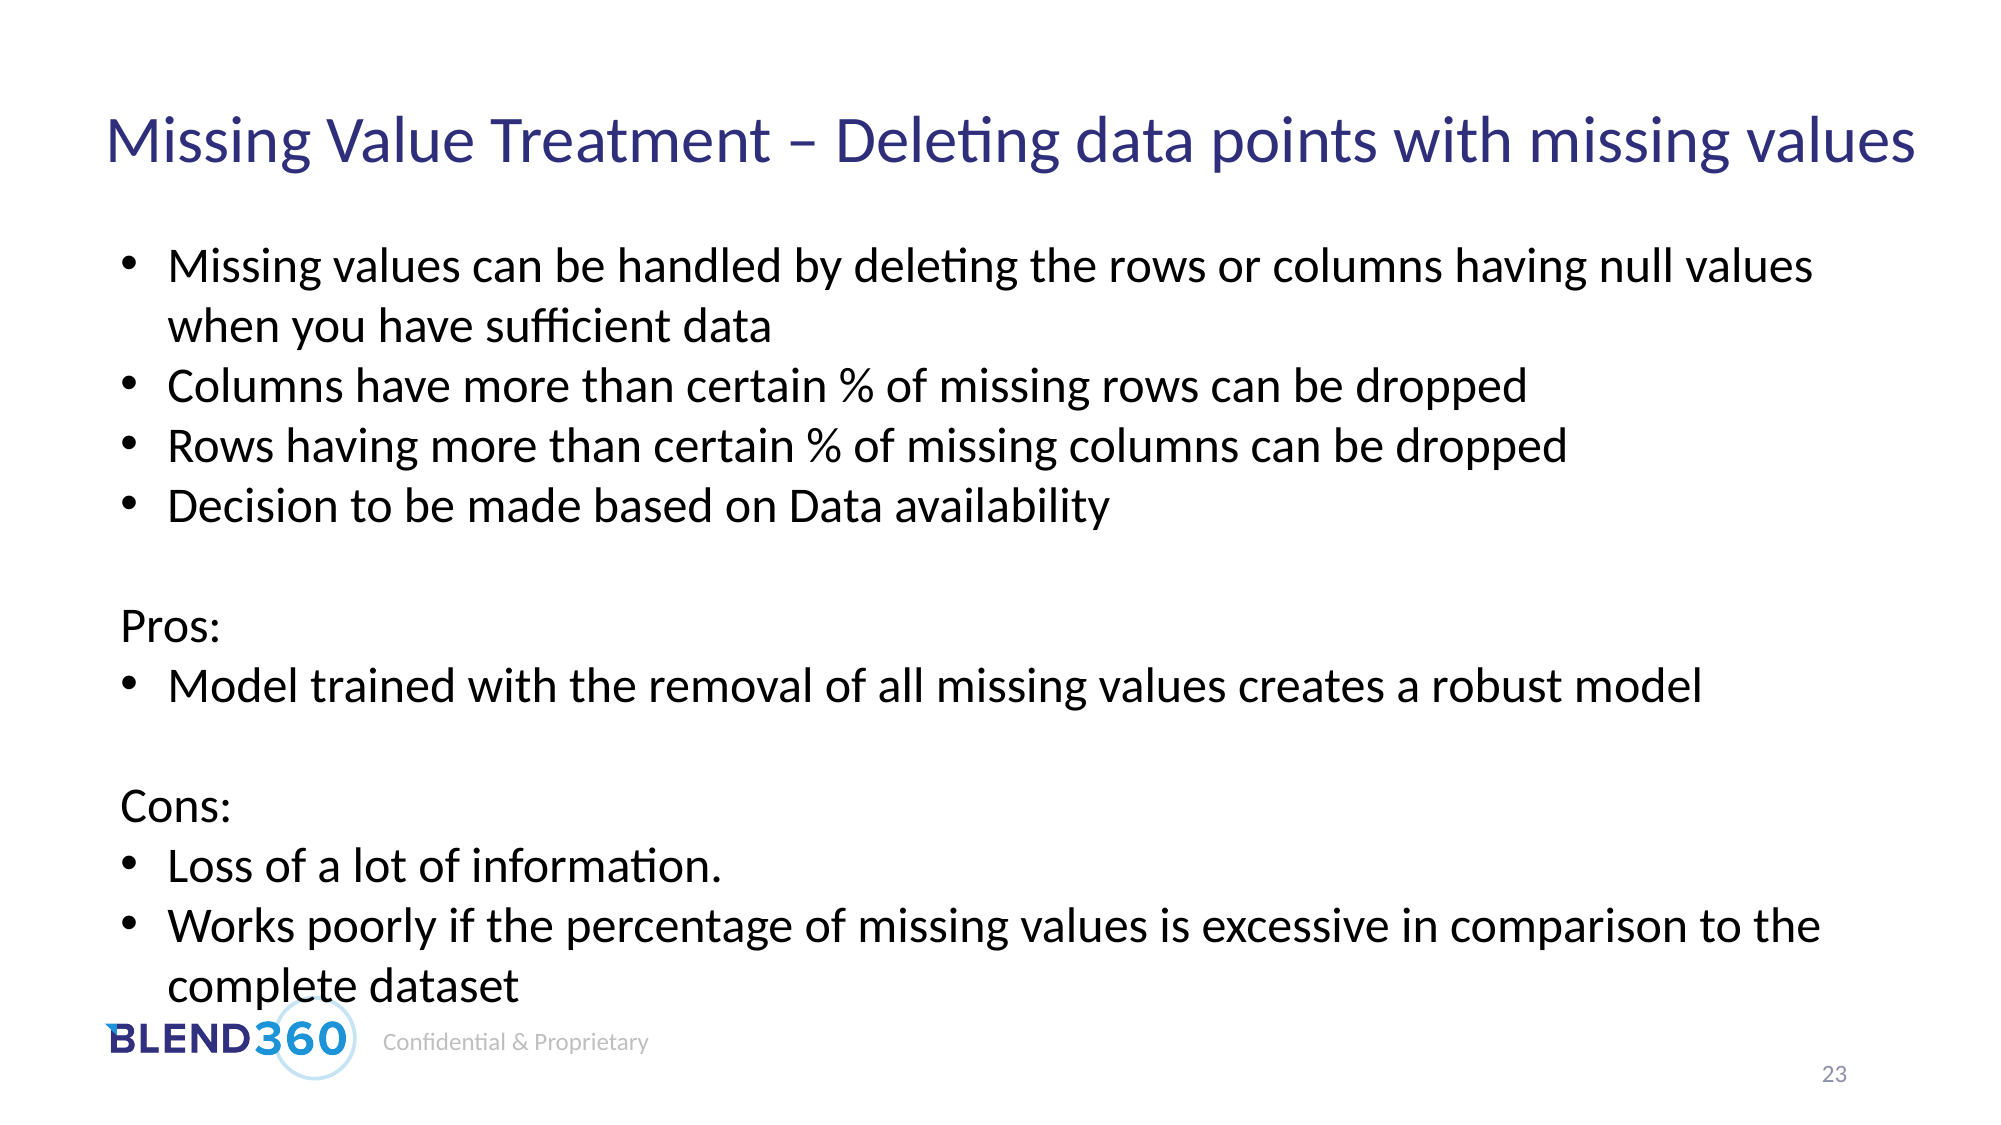

# Missing Value Treatment – Deleting data points with missing values
Missing values can be handled by deleting the rows or columns having null values when you have sufficient data
Columns have more than certain % of missing rows can be dropped
Rows having more than certain % of missing columns can be dropped
Decision to be made based on Data availability

Pros:
Model trained with the removal of all missing values creates a robust model

Cons:
Loss of a lot of information.
Works poorly if the percentage of missing values is excessive in comparison to the complete dataset
23